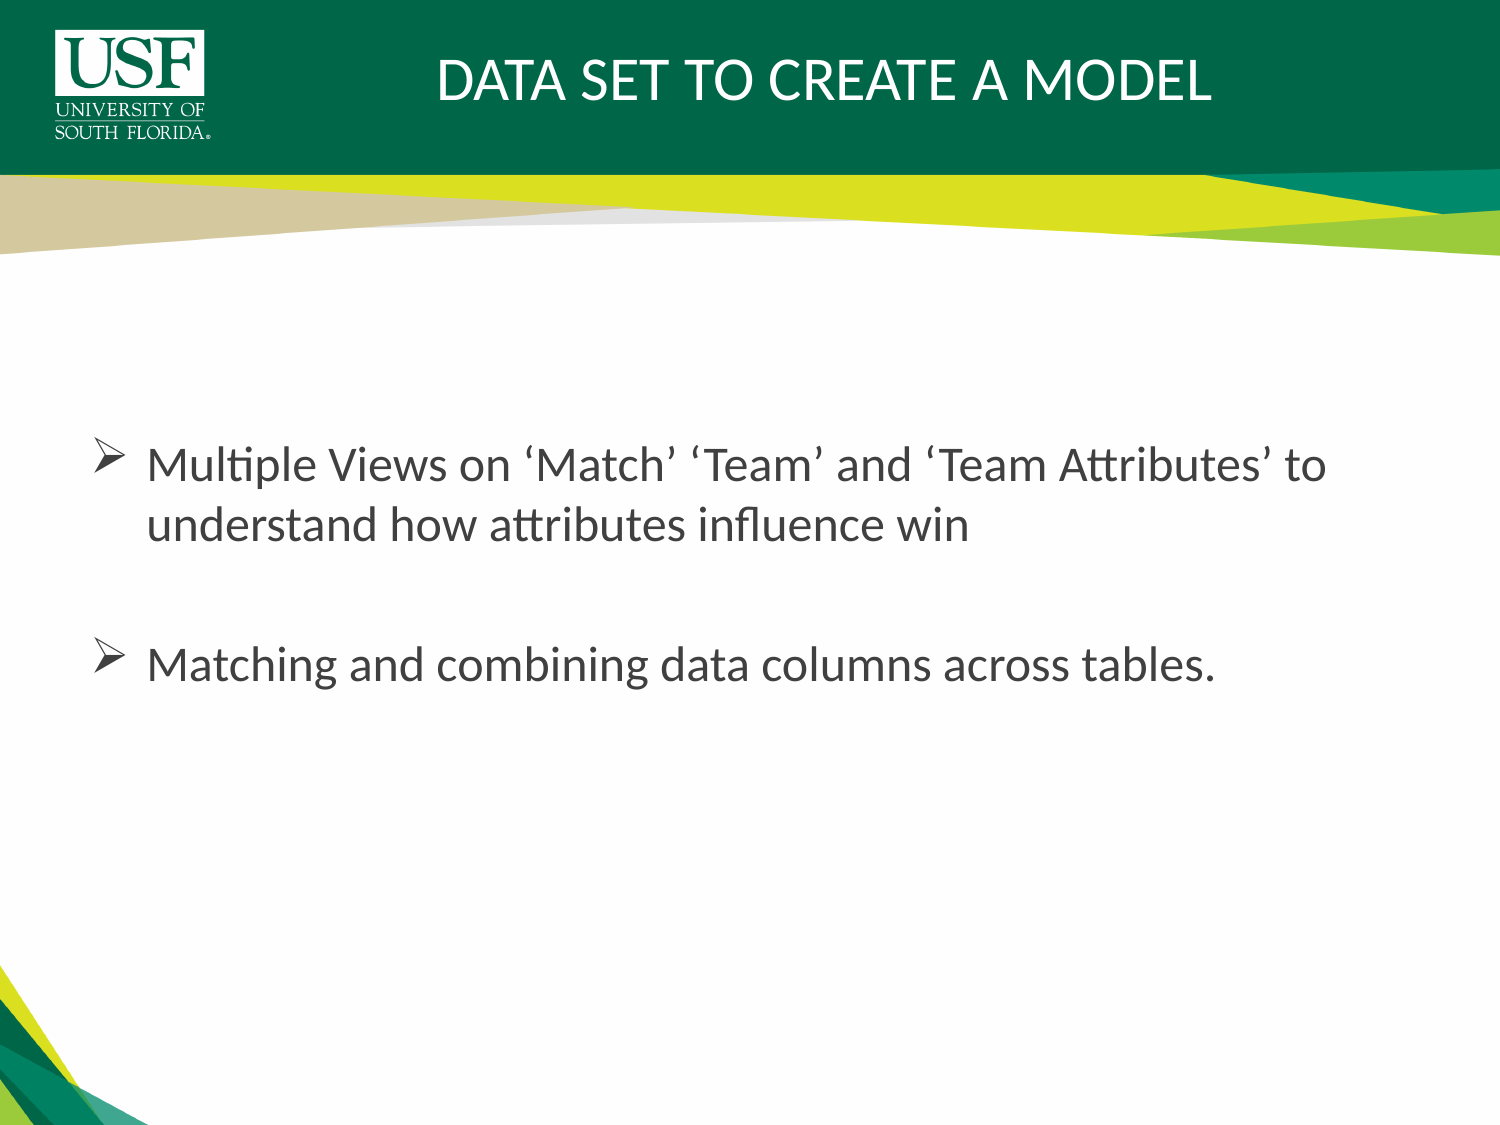

# Data set to create a model

Multiple Views on ‘Match’ ‘Team’ and ‘Team Attributes’ to understand how attributes influence win

Matching and combining data columns across tables.